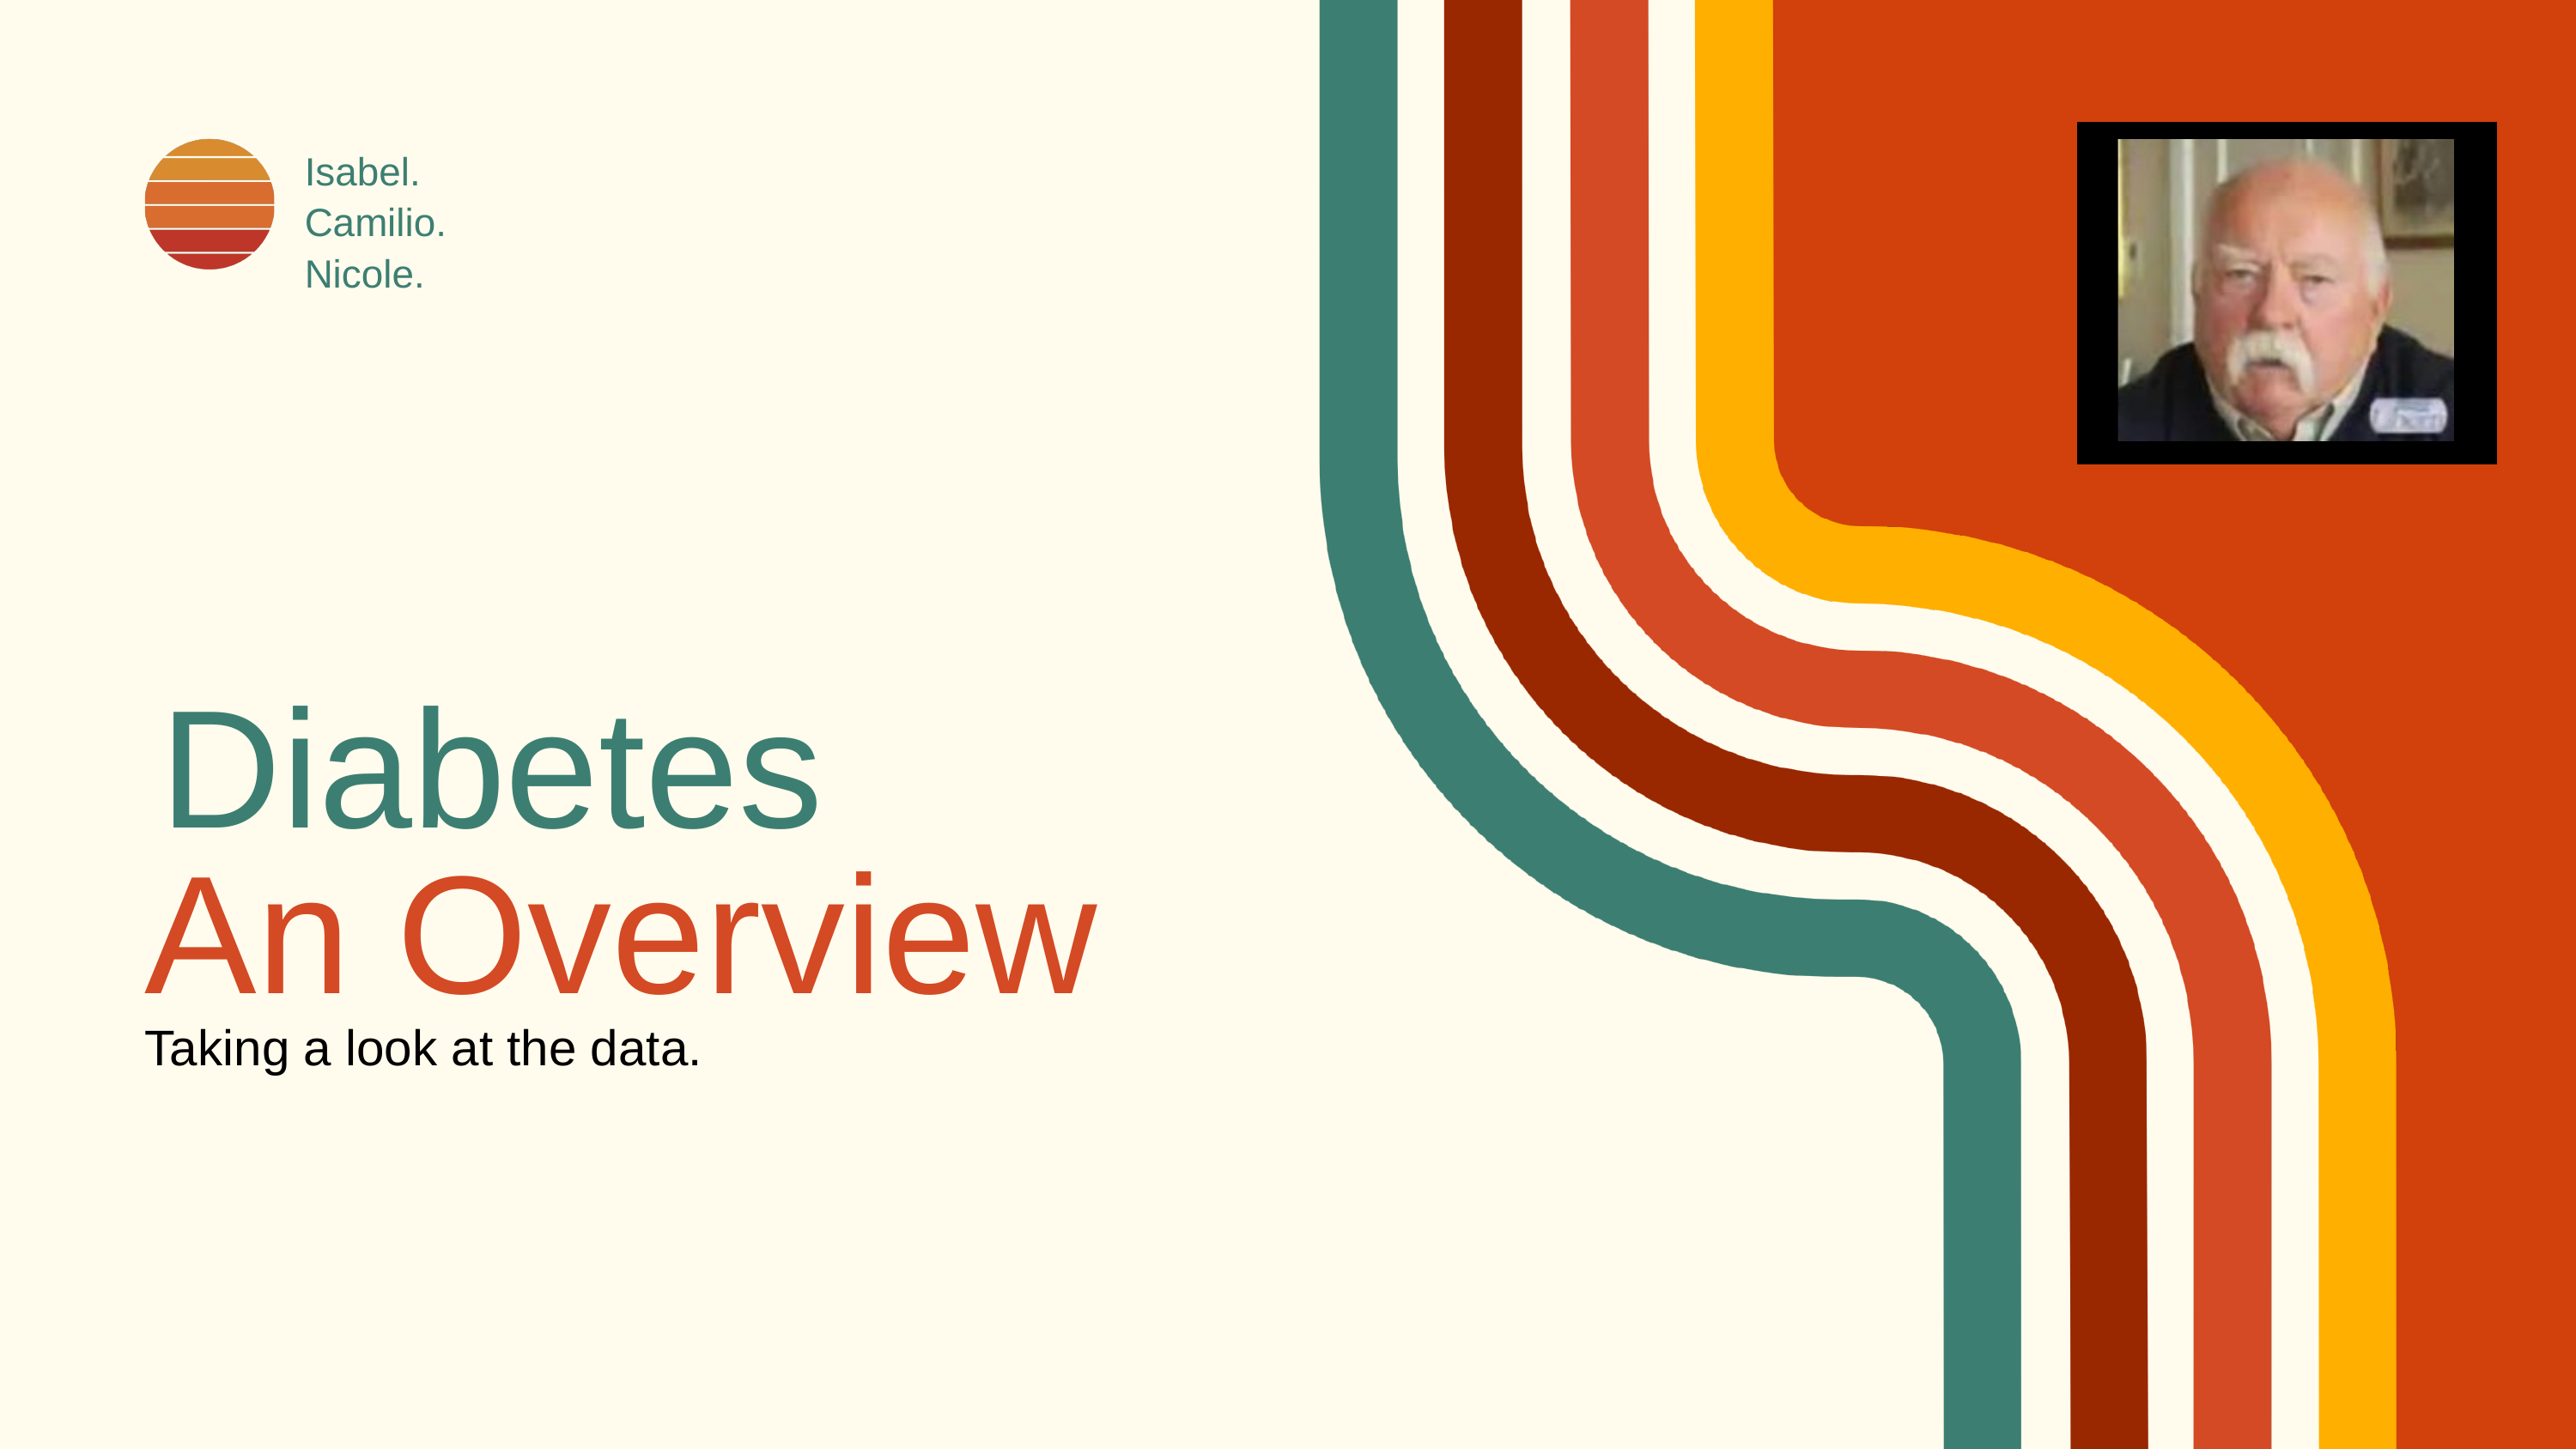

Isabel.
Camilio.
Nicole.

Diabetes
An Overview
Taking a look at the data.